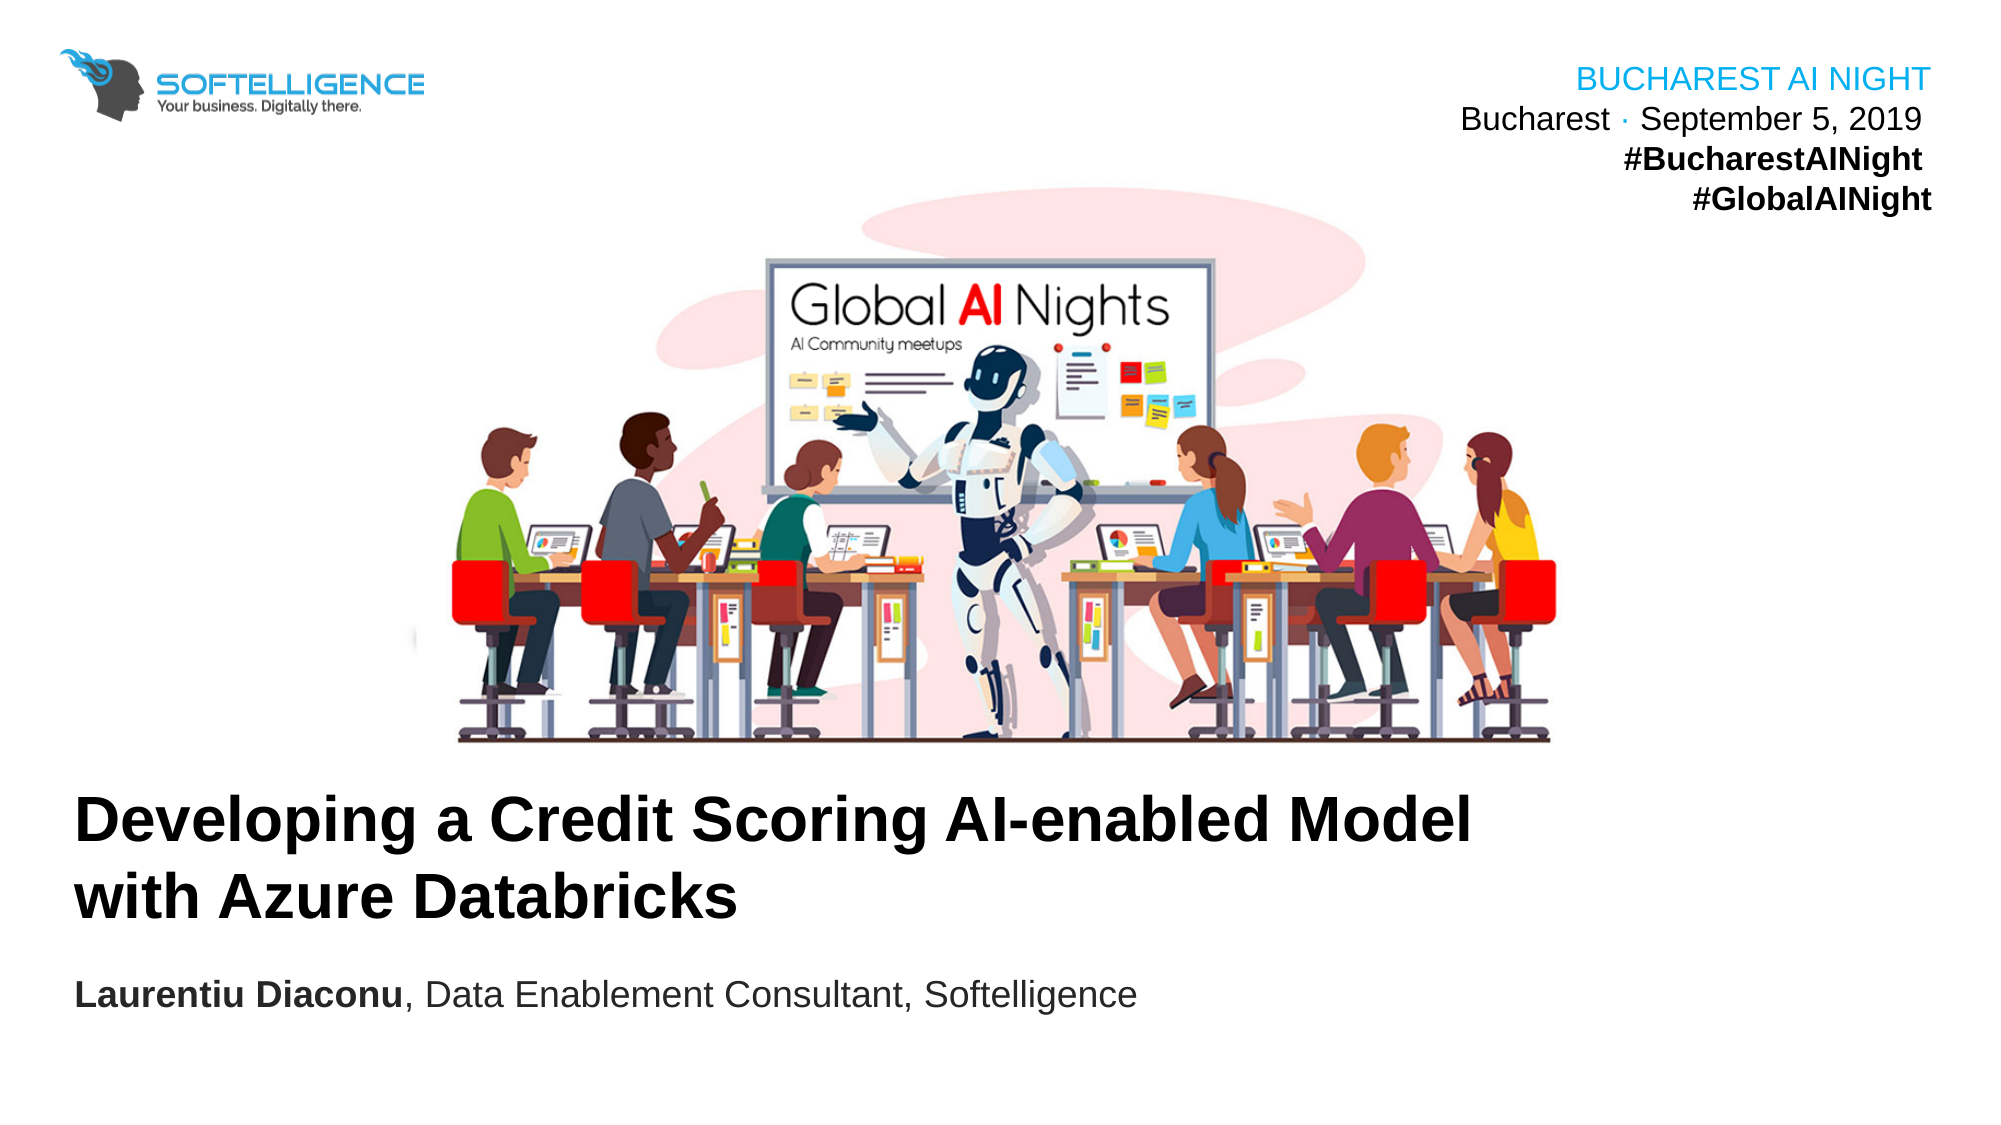

Bucharest ai NIGHT
Bucharest · September 5, 2019
#BucharestAINight
#GlobalAINight
# Developing a Credit Scoring AI-enabled Model with Azure Databricks
Laurentiu Diaconu, Data Enablement Consultant, Softelligence